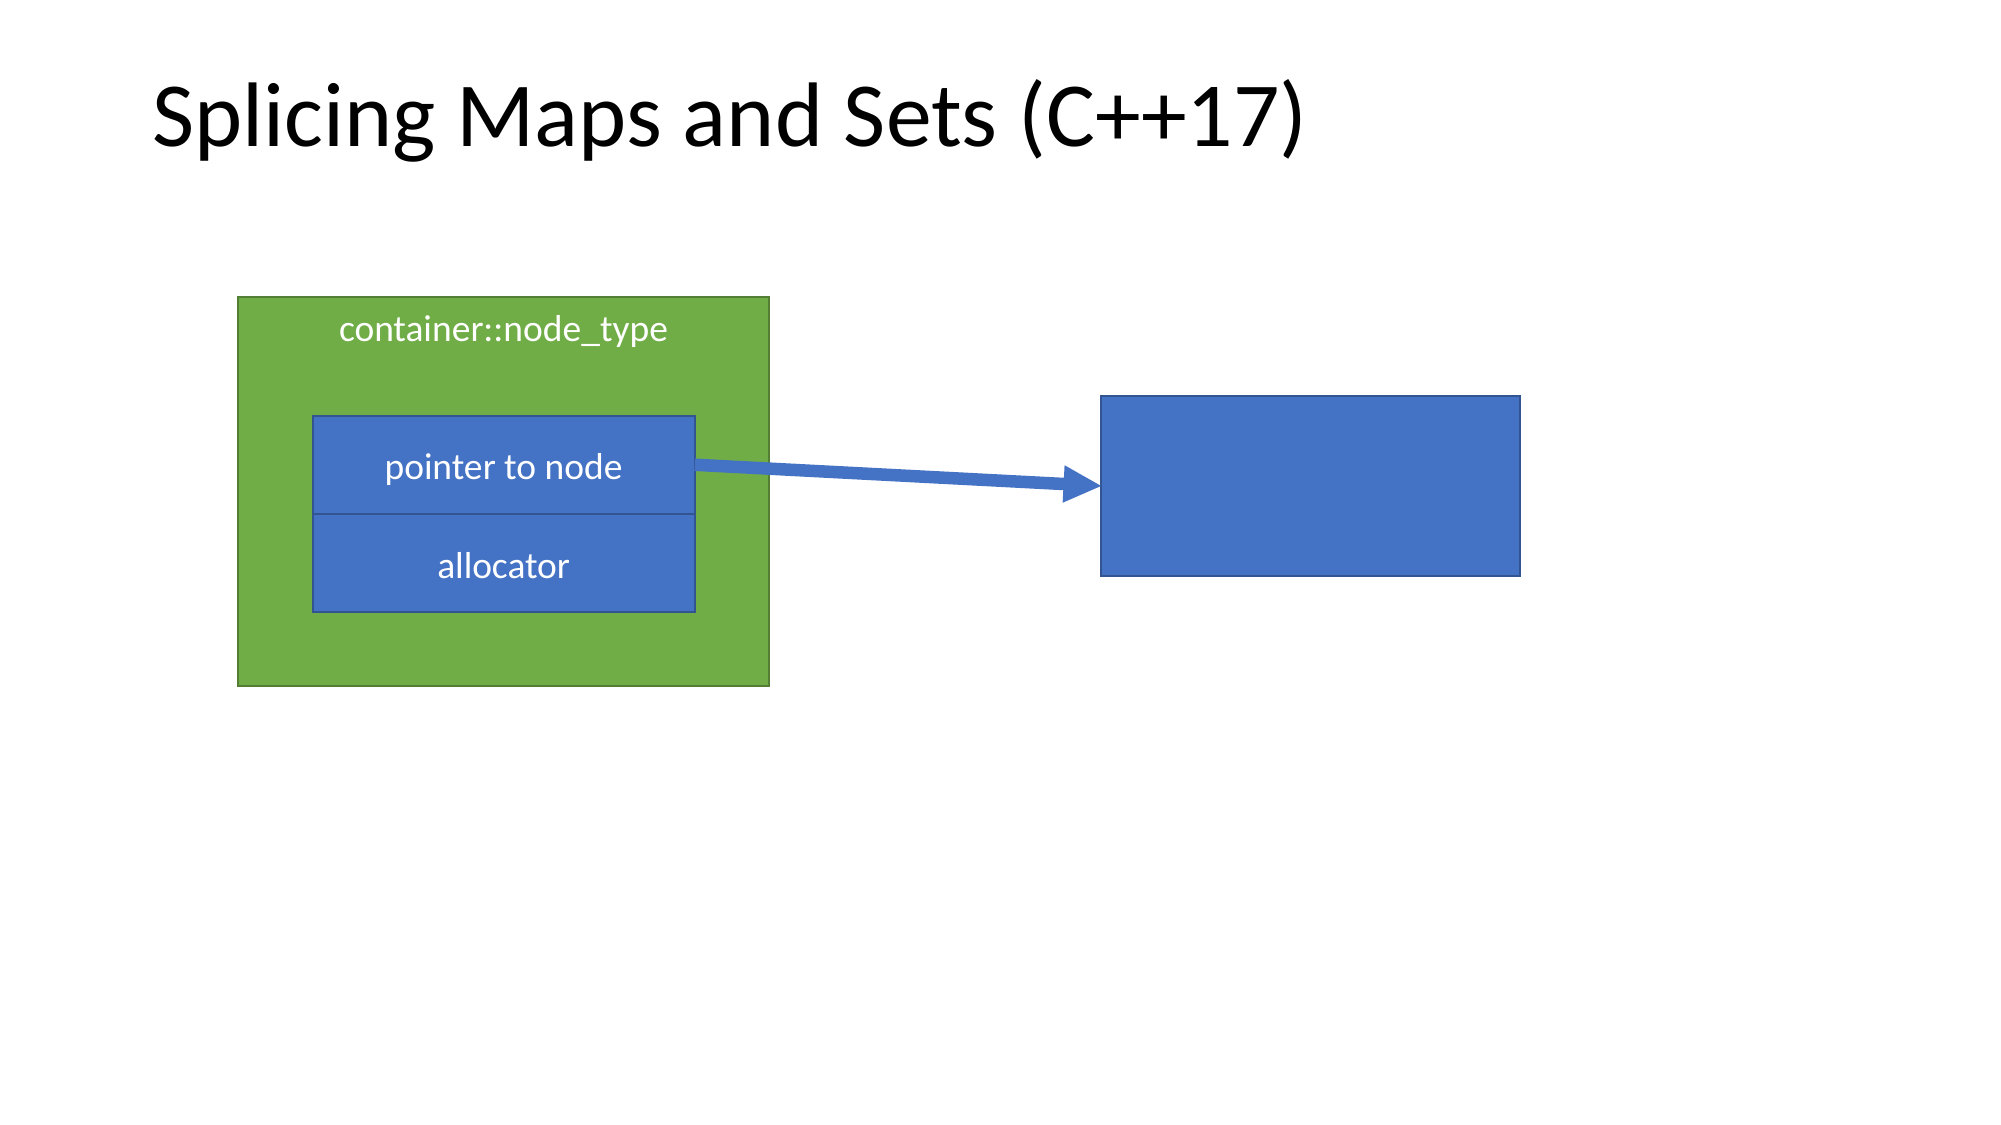

Splicing Maps and Sets (C++17)
container::node_type

pointer to node
allocator